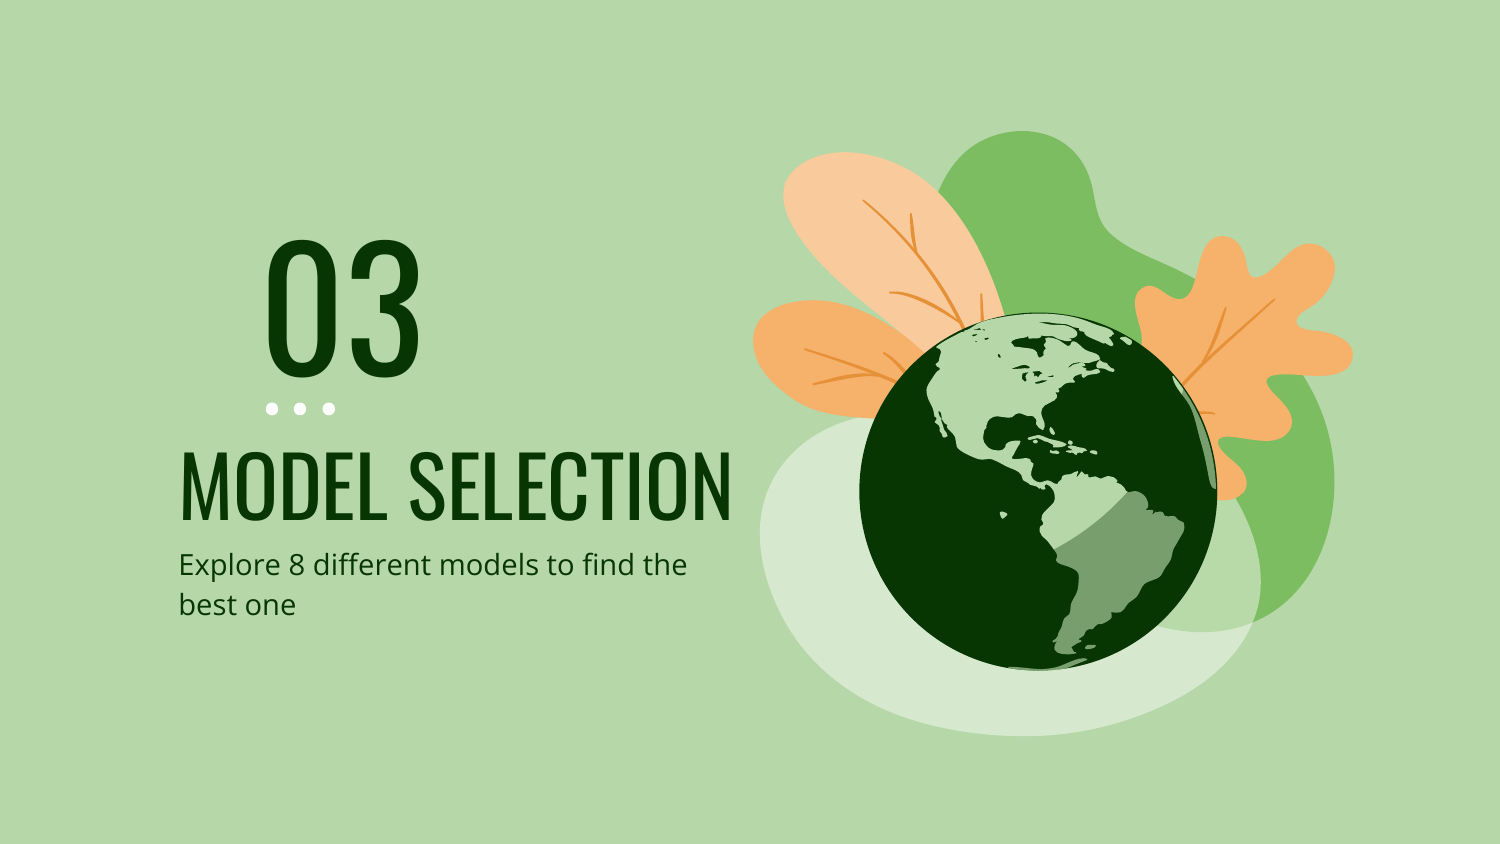

03

# MODEL SELECTION
Explore 8 different models to find the best one